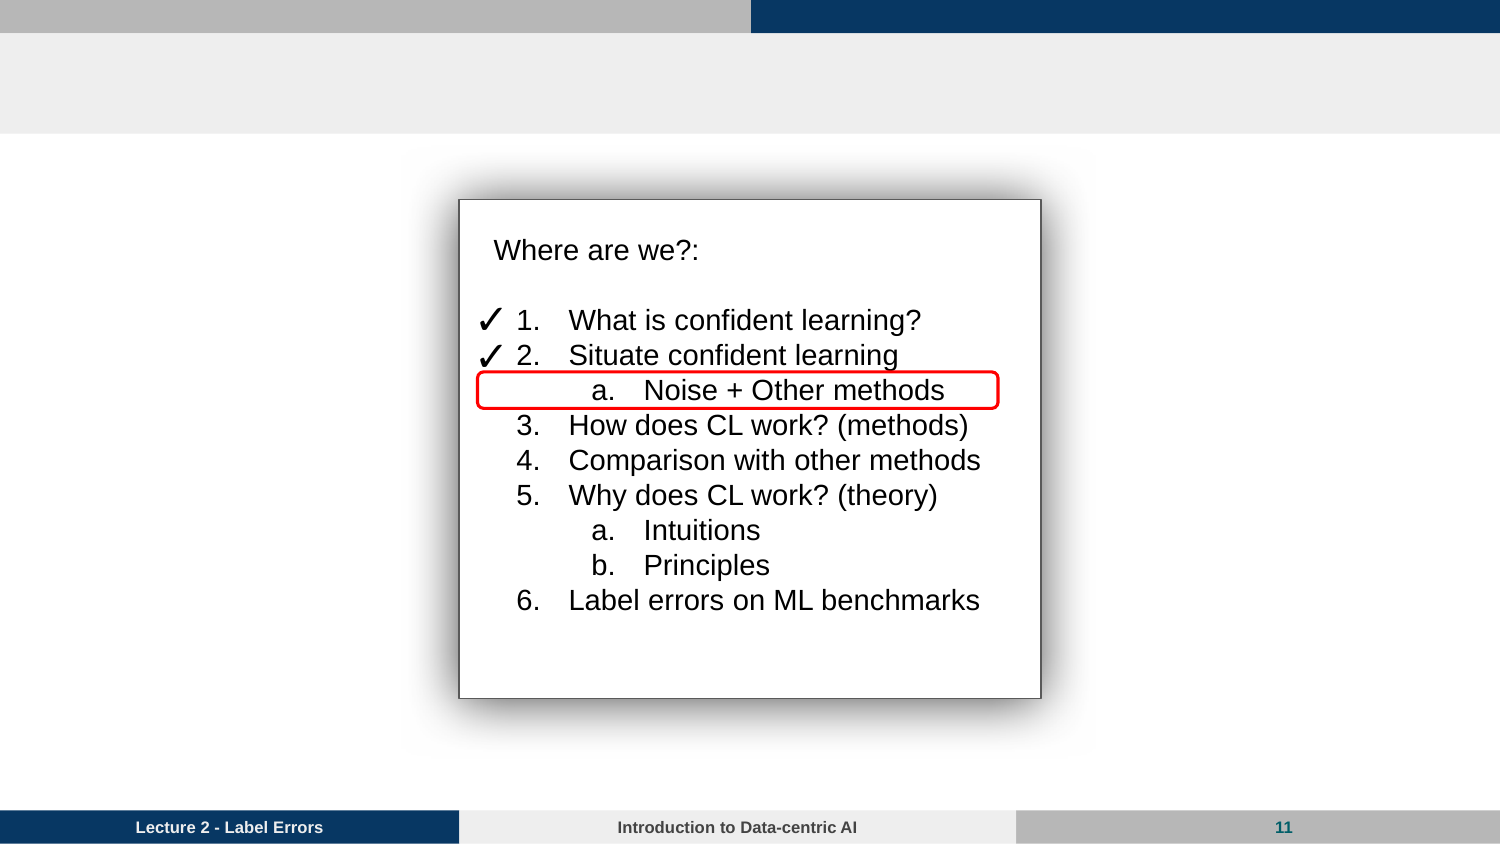

#

Where are we?:

What is confident learning?
Situate confident learning
Noise + Other methods
How does CL work? (methods)
Comparison with other methods
Why does CL work? (theory)
Intuitions
Principles
Label errors on ML benchmarks
✓
✓

11